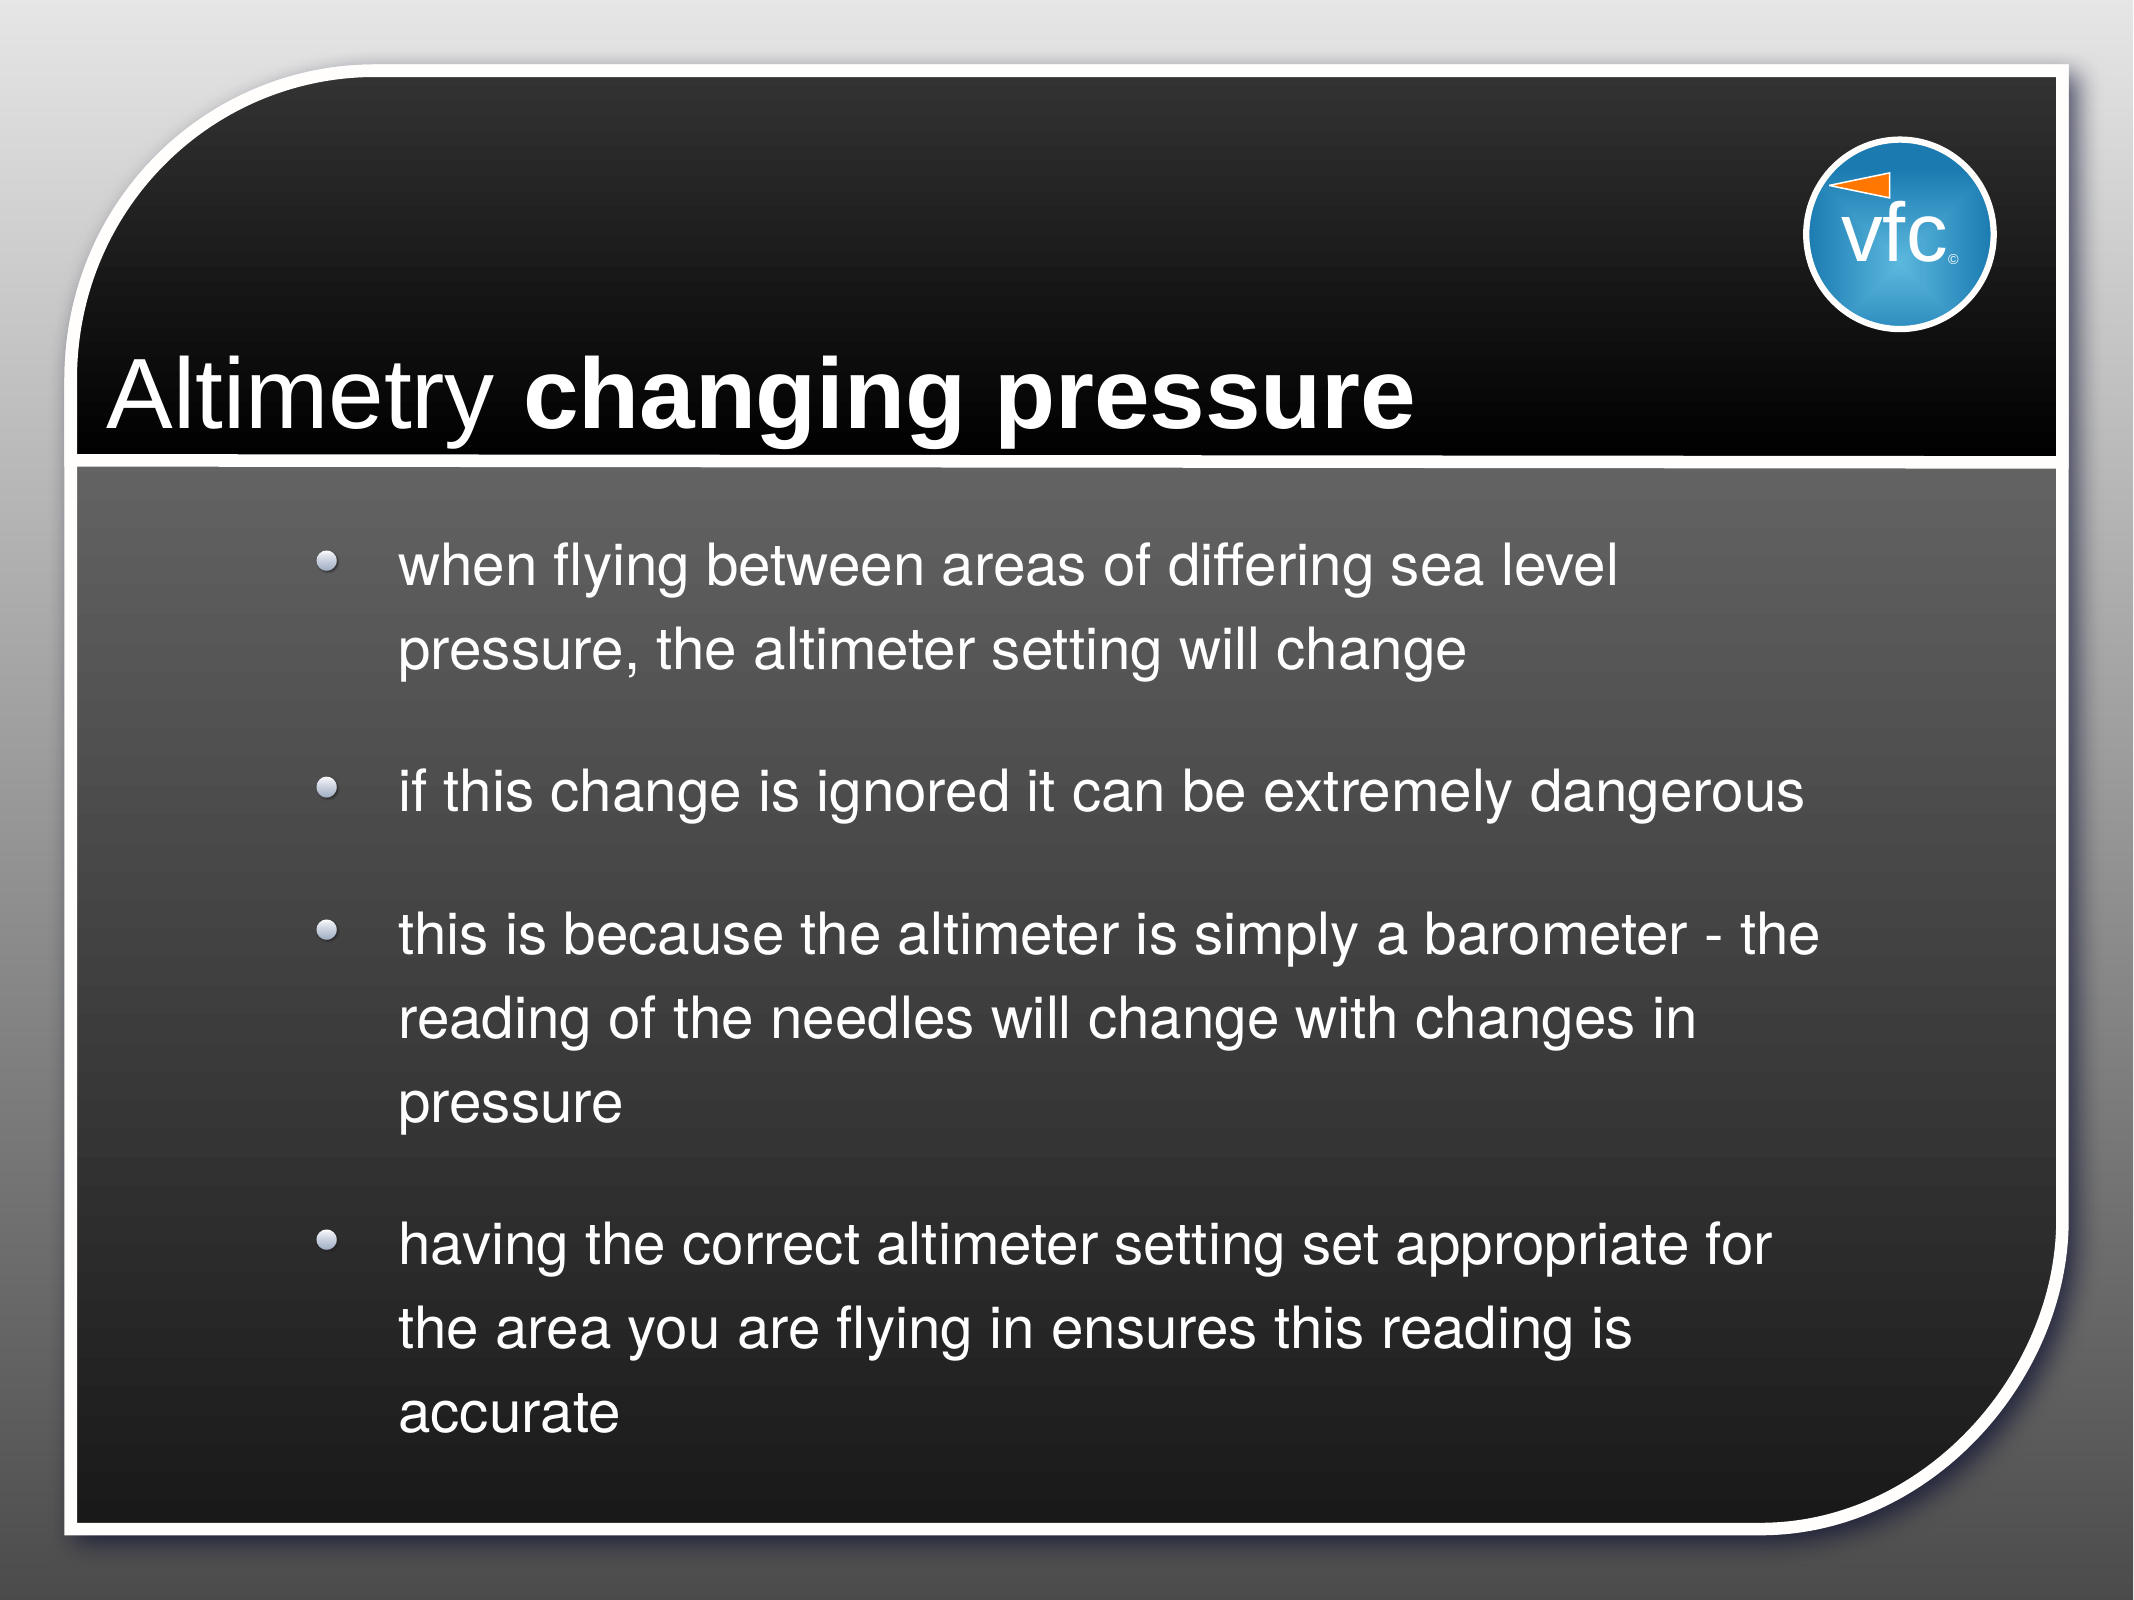

vfc©

# Altimetry changing pressure

when flying between areas of differing sea level pressure, the altimeter setting will change
if this change is ignored it can be extremely dangerous
this is because the altimeter is simply a barometer - the reading of the needles will change with changes in pressure
having the correct altimeter setting set appropriate for the area you are flying in ensures this reading is accurate